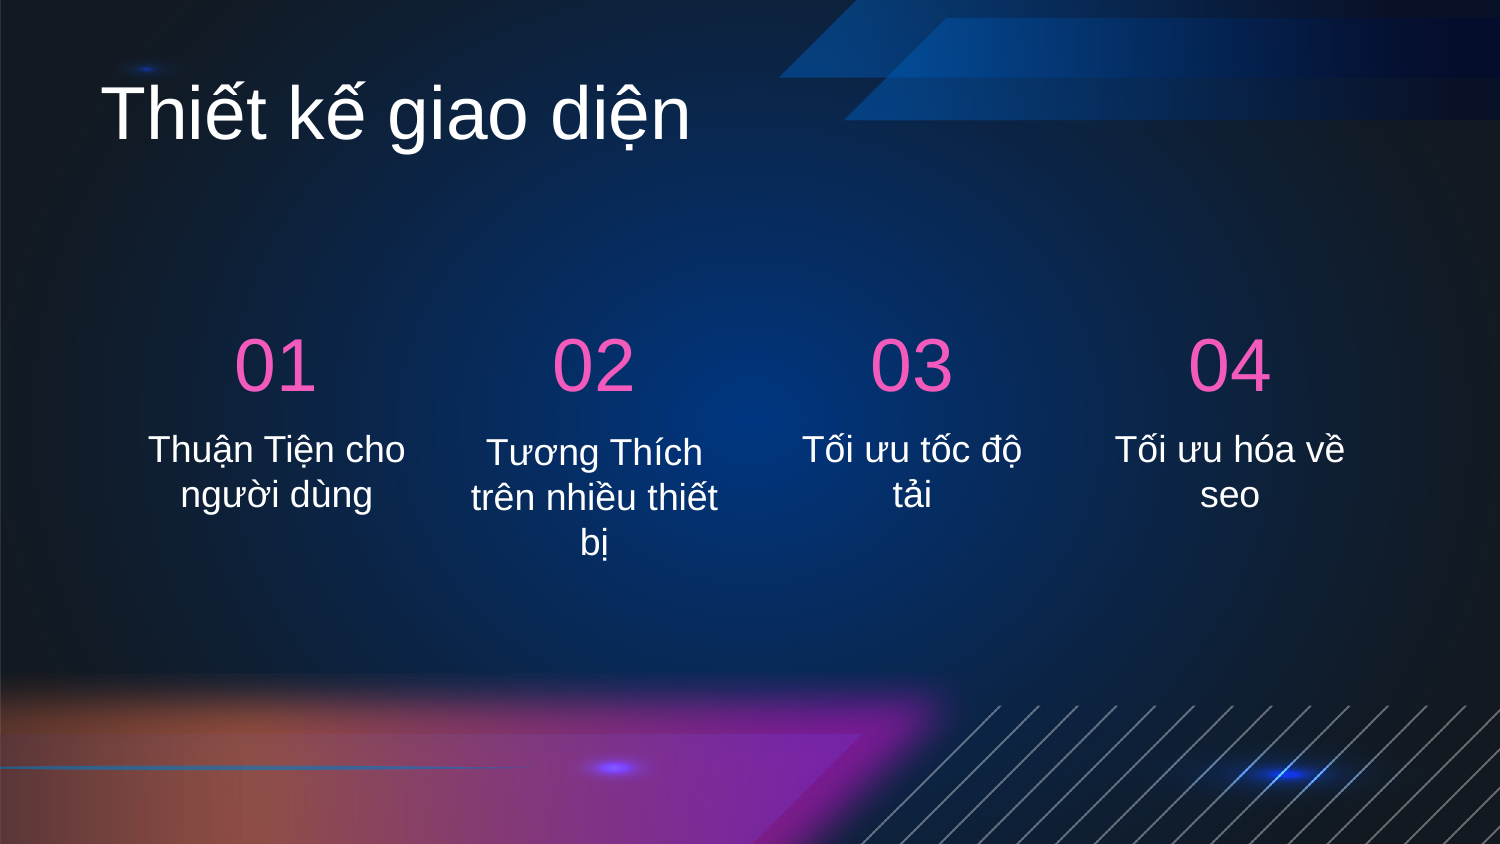

Thiết kế giao diện
# 01
02
03
04
Tương Thích trên nhiều thiết bị
Thuận Tiện cho người dùng
Tối ưu tốc độ tải
Tối ưu hóa về seo